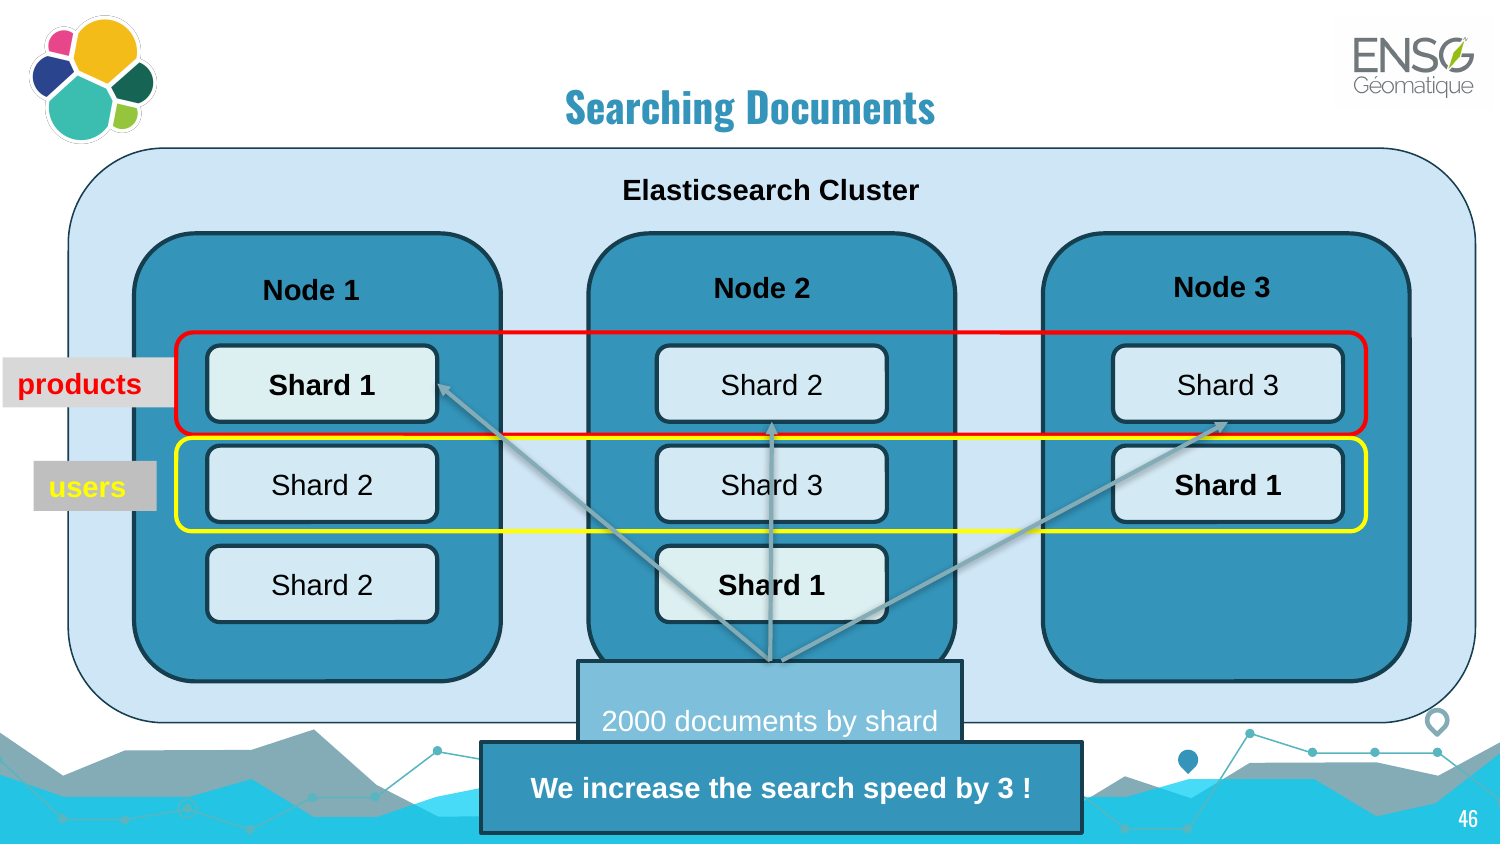

# Searching Documents

Elasticsearch Cluster

Node 3
Node 2
Node 1
Shard 1
Shard 2
Shard 3
Shard 2
Shard 3
Shard 1
Shard 2
Shard 1

products

users
2000 documents by shard
We increase the search speed by 3 !
46